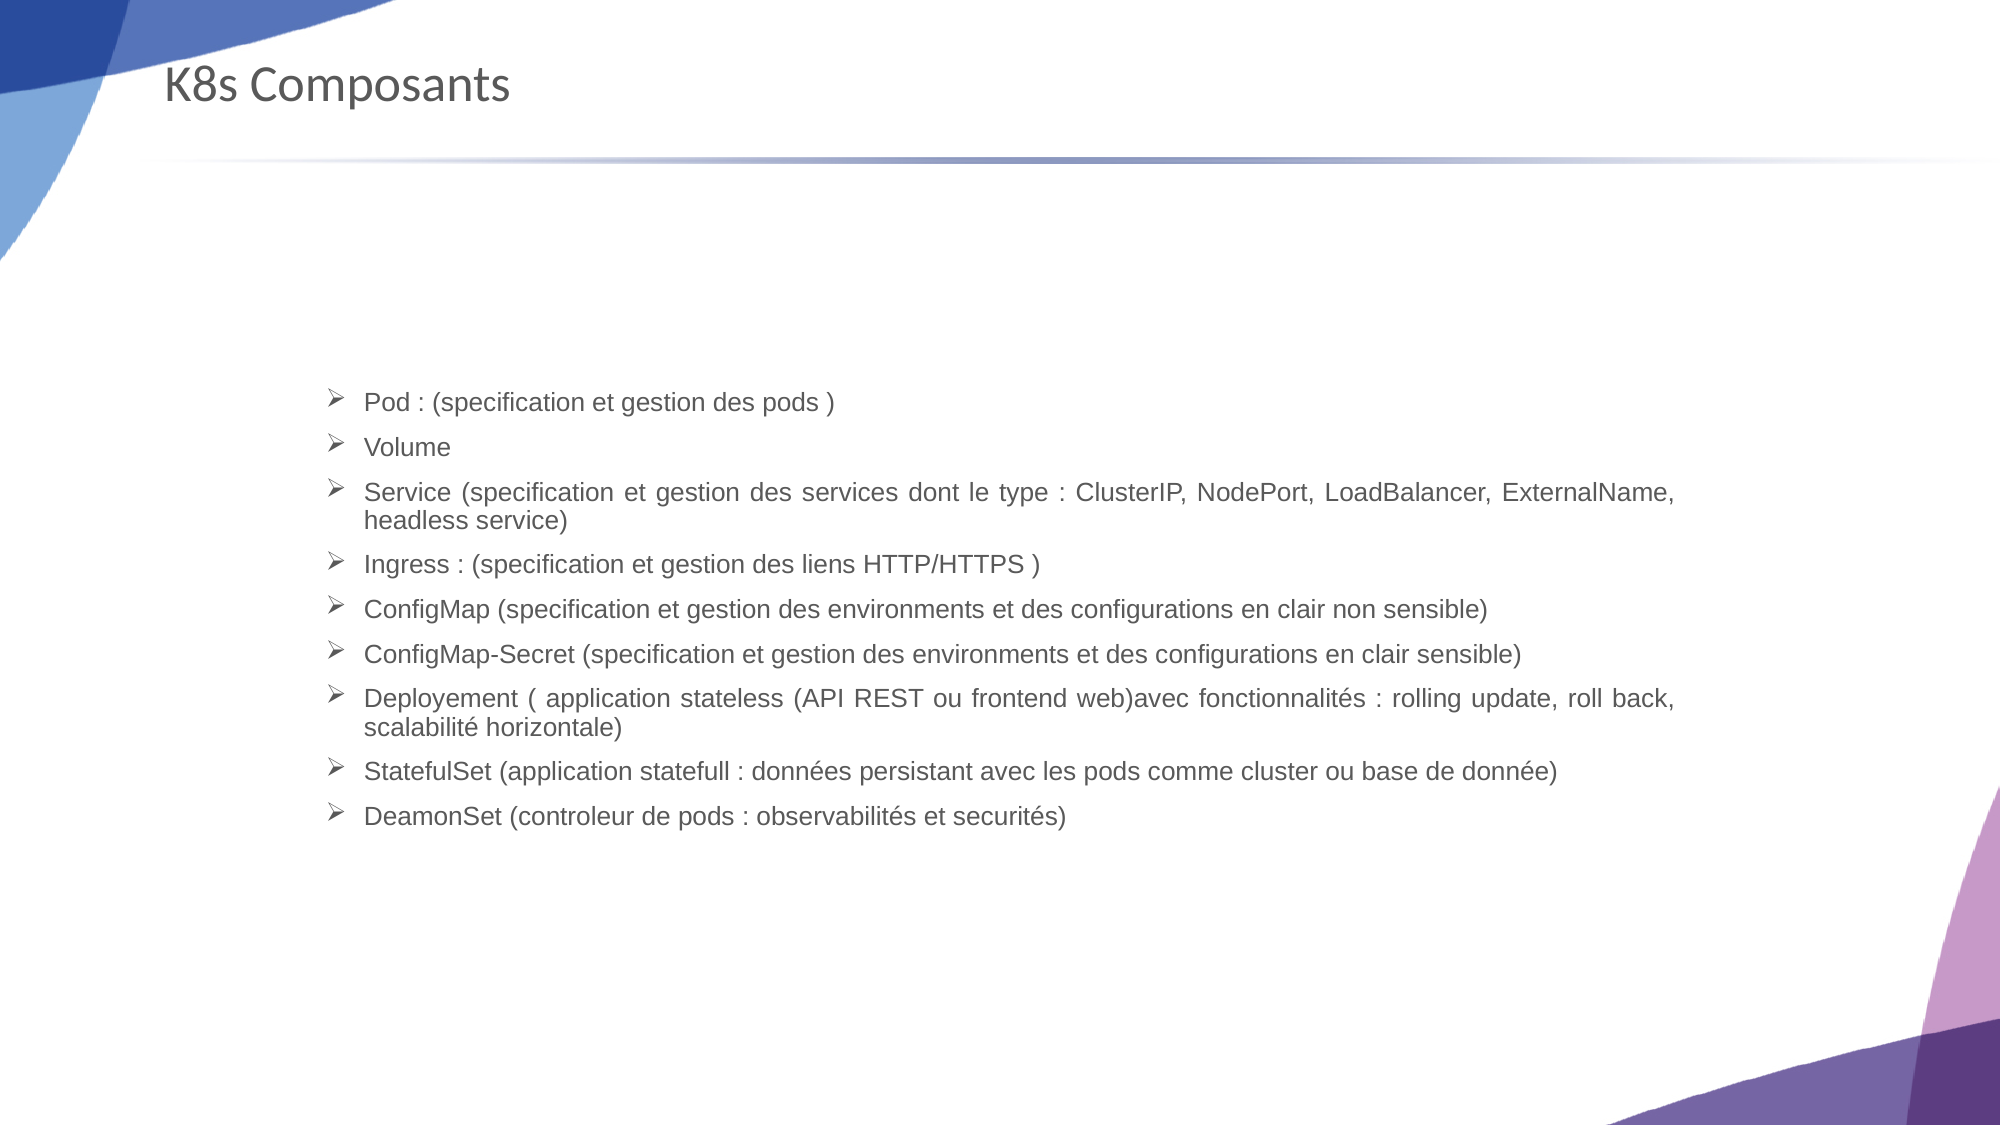

# K8s Composants
Pod : (specification et gestion des pods )
Volume
Service (specification et gestion des services dont le type : ClusterIP, NodePort, LoadBalancer, ExternalName, headless service)
Ingress : (specification et gestion des liens HTTP/HTTPS )
ConfigMap (specification et gestion des environments et des configurations en clair non sensible)
ConfigMap-Secret (specification et gestion des environments et des configurations en clair sensible)
Deployement ( application stateless (API REST ou frontend web)avec fonctionnalités : rolling update, roll back, scalabilité horizontale)
StatefulSet (application statefull : données persistant avec les pods comme cluster ou base de donnée)
DeamonSet (controleur de pods : observabilités et securités)